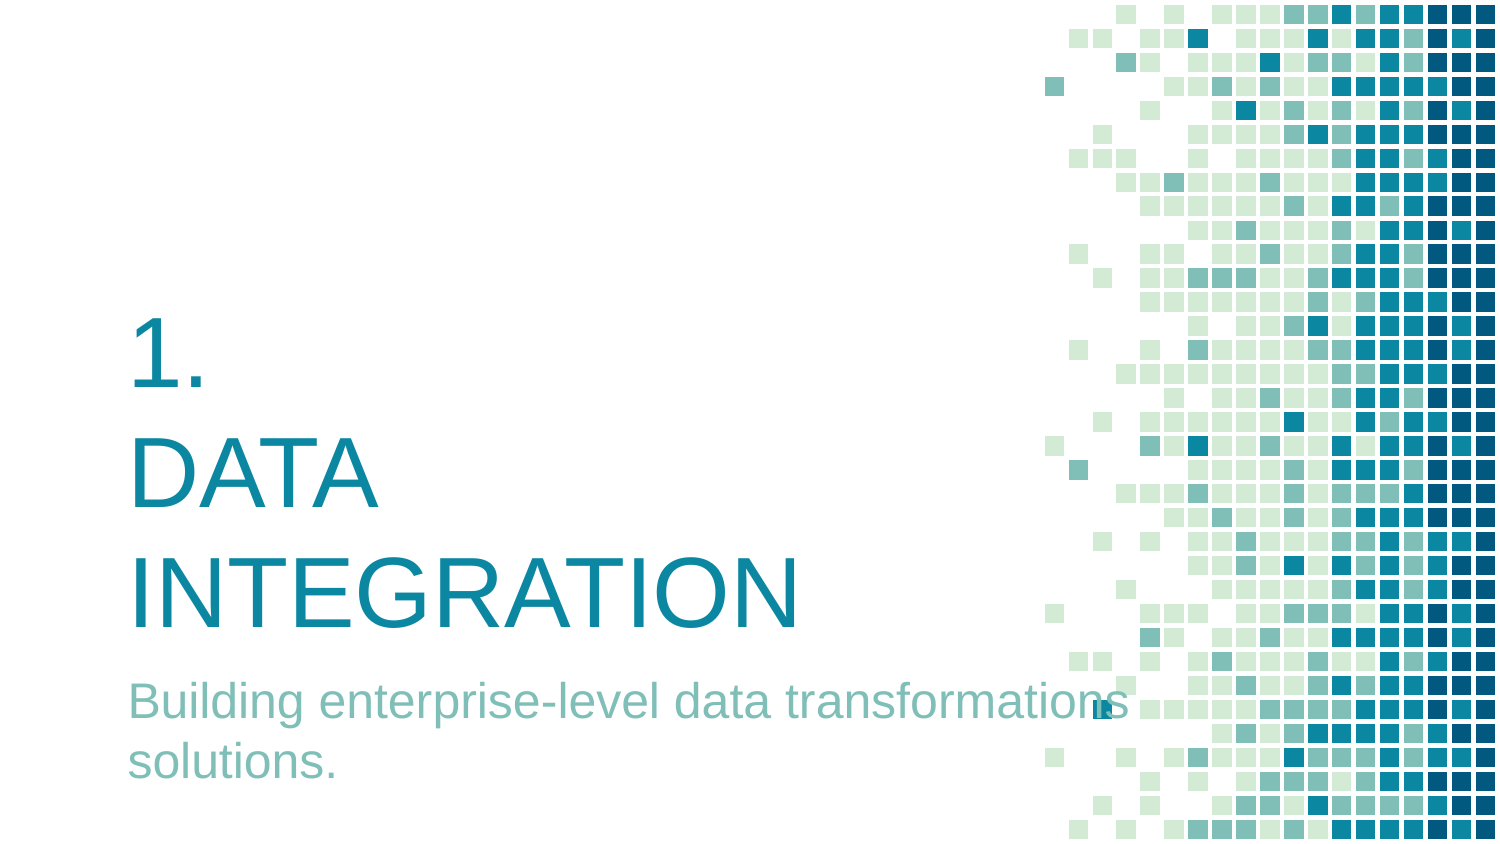

# 1.
DATA INTEGRATION
Building enterprise-level data transformations
solutions.